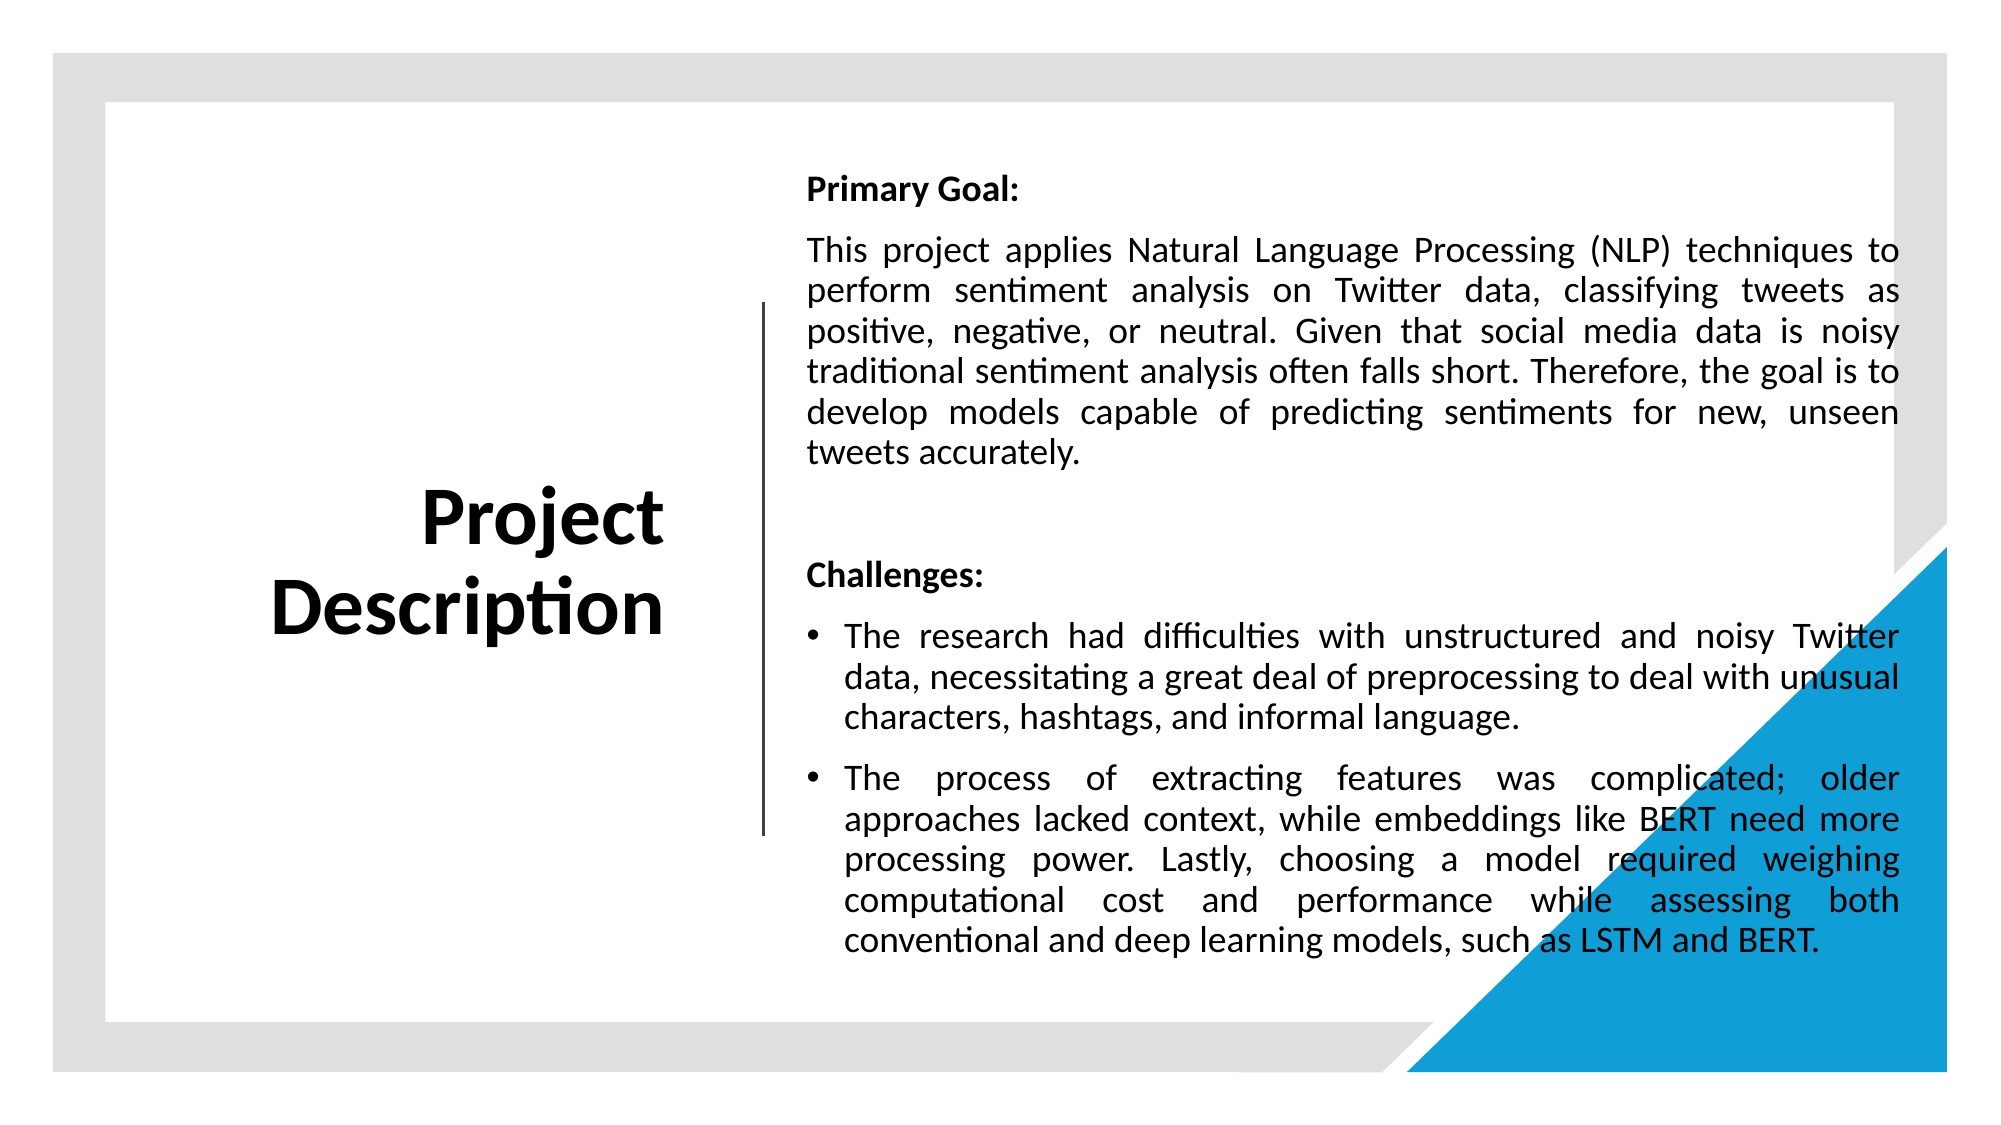

Primary Goal:
This project applies Natural Language Processing (NLP) techniques to perform sentiment analysis on Twitter data, classifying tweets as positive, negative, or neutral. Given that social media data is noisy traditional sentiment analysis often falls short. Therefore, the goal is to develop models capable of predicting sentiments for new, unseen tweets accurately.

Challenges:
The research had difficulties with unstructured and noisy Twitter data, necessitating a great deal of preprocessing to deal with unusual characters, hashtags, and informal language.
The process of extracting features was complicated; older approaches lacked context, while embeddings like BERT need more processing power. Lastly, choosing a model required weighing computational cost and performance while assessing both conventional and deep learning models, such as LSTM and BERT.

# Project Description